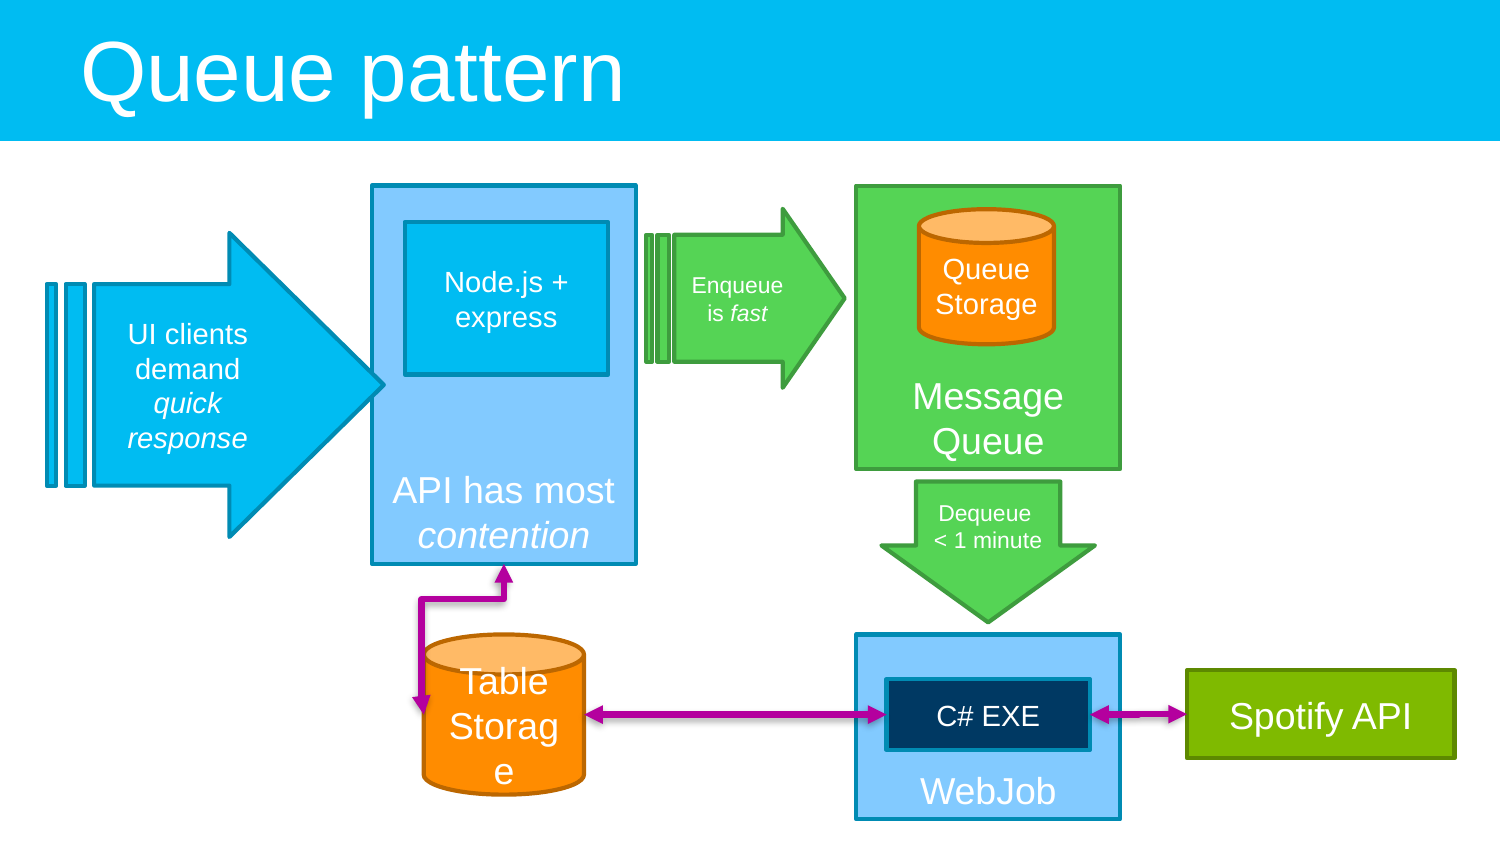

# Queue pattern
API has most contention
Message Queue
Enqueue is fast
Queue Storage
Node.js + express
UI clients demand quick response
Dequeue
< 1 minute
Table Storage
WebJob
Spotify API
C# EXE